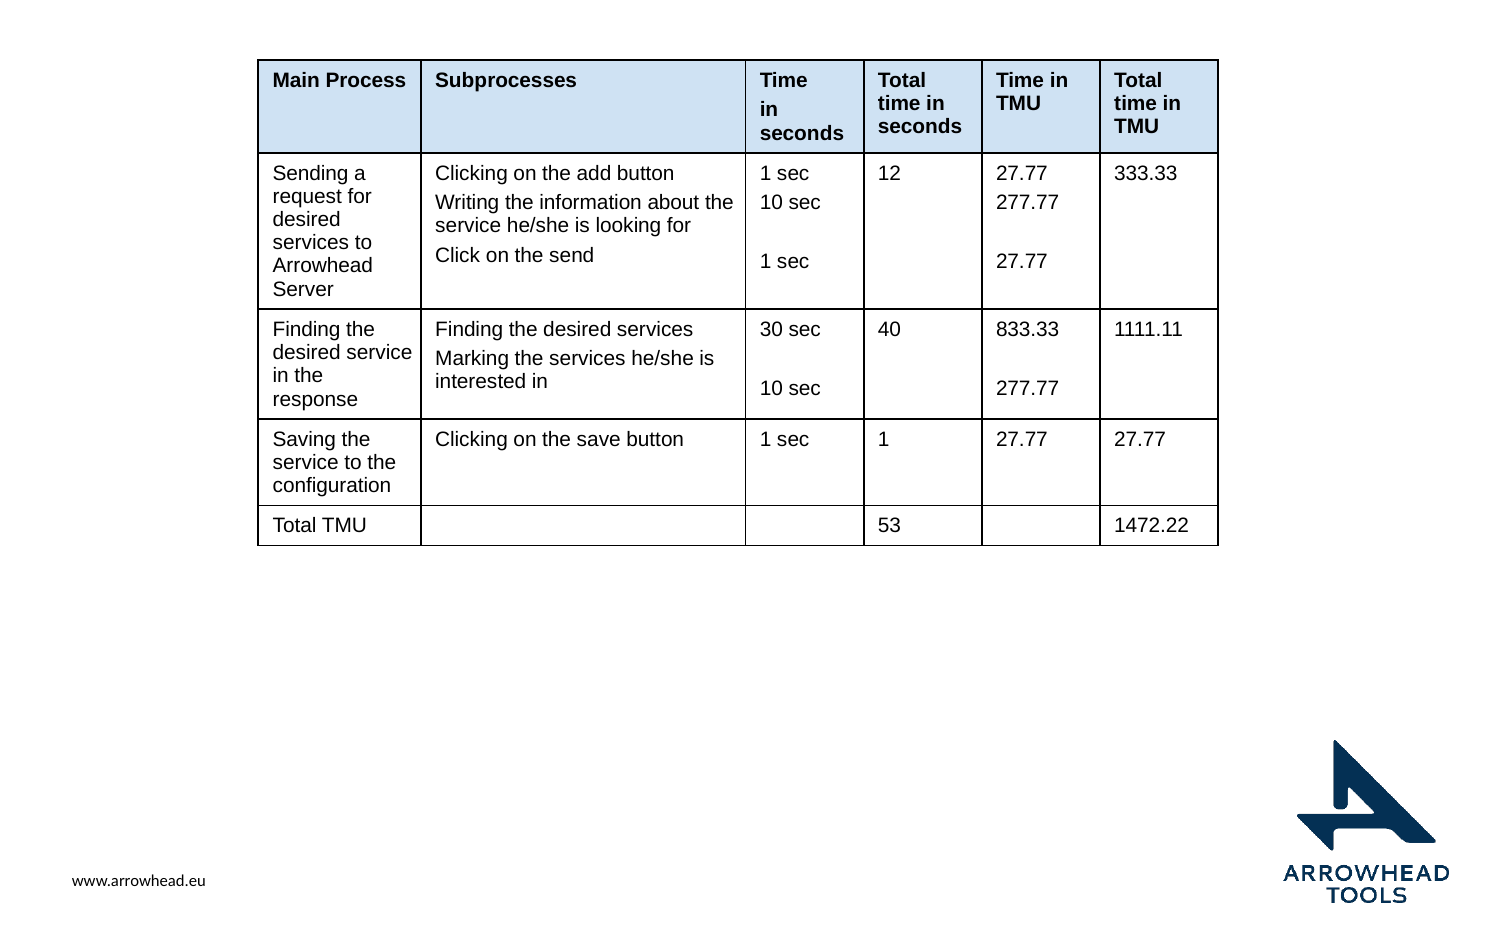

| Main Process | Subprocesses | Time in seconds | Total time in seconds | Time in TMU | Total time in TMU |
| --- | --- | --- | --- | --- | --- |
| Sending a request for desired services to Arrowhead Server | Clicking on the add button Writing the information about the service he/she is looking for Click on the send | 1 sec 10 sec 1 sec | 12 | 27.77 277.77 27.77 | 333.33 |
| Finding the desired service in the response | Finding the desired services Marking the services he/she is interested in | 30 sec 10 sec | 40 | 833.33 277.77 | 1111.11 |
| Saving the service to the configuration | Clicking on the save button | 1 sec | 1 | 27.77 | 27.77 |
| Total TMU |  |  | 53 |  | 1472.22 |